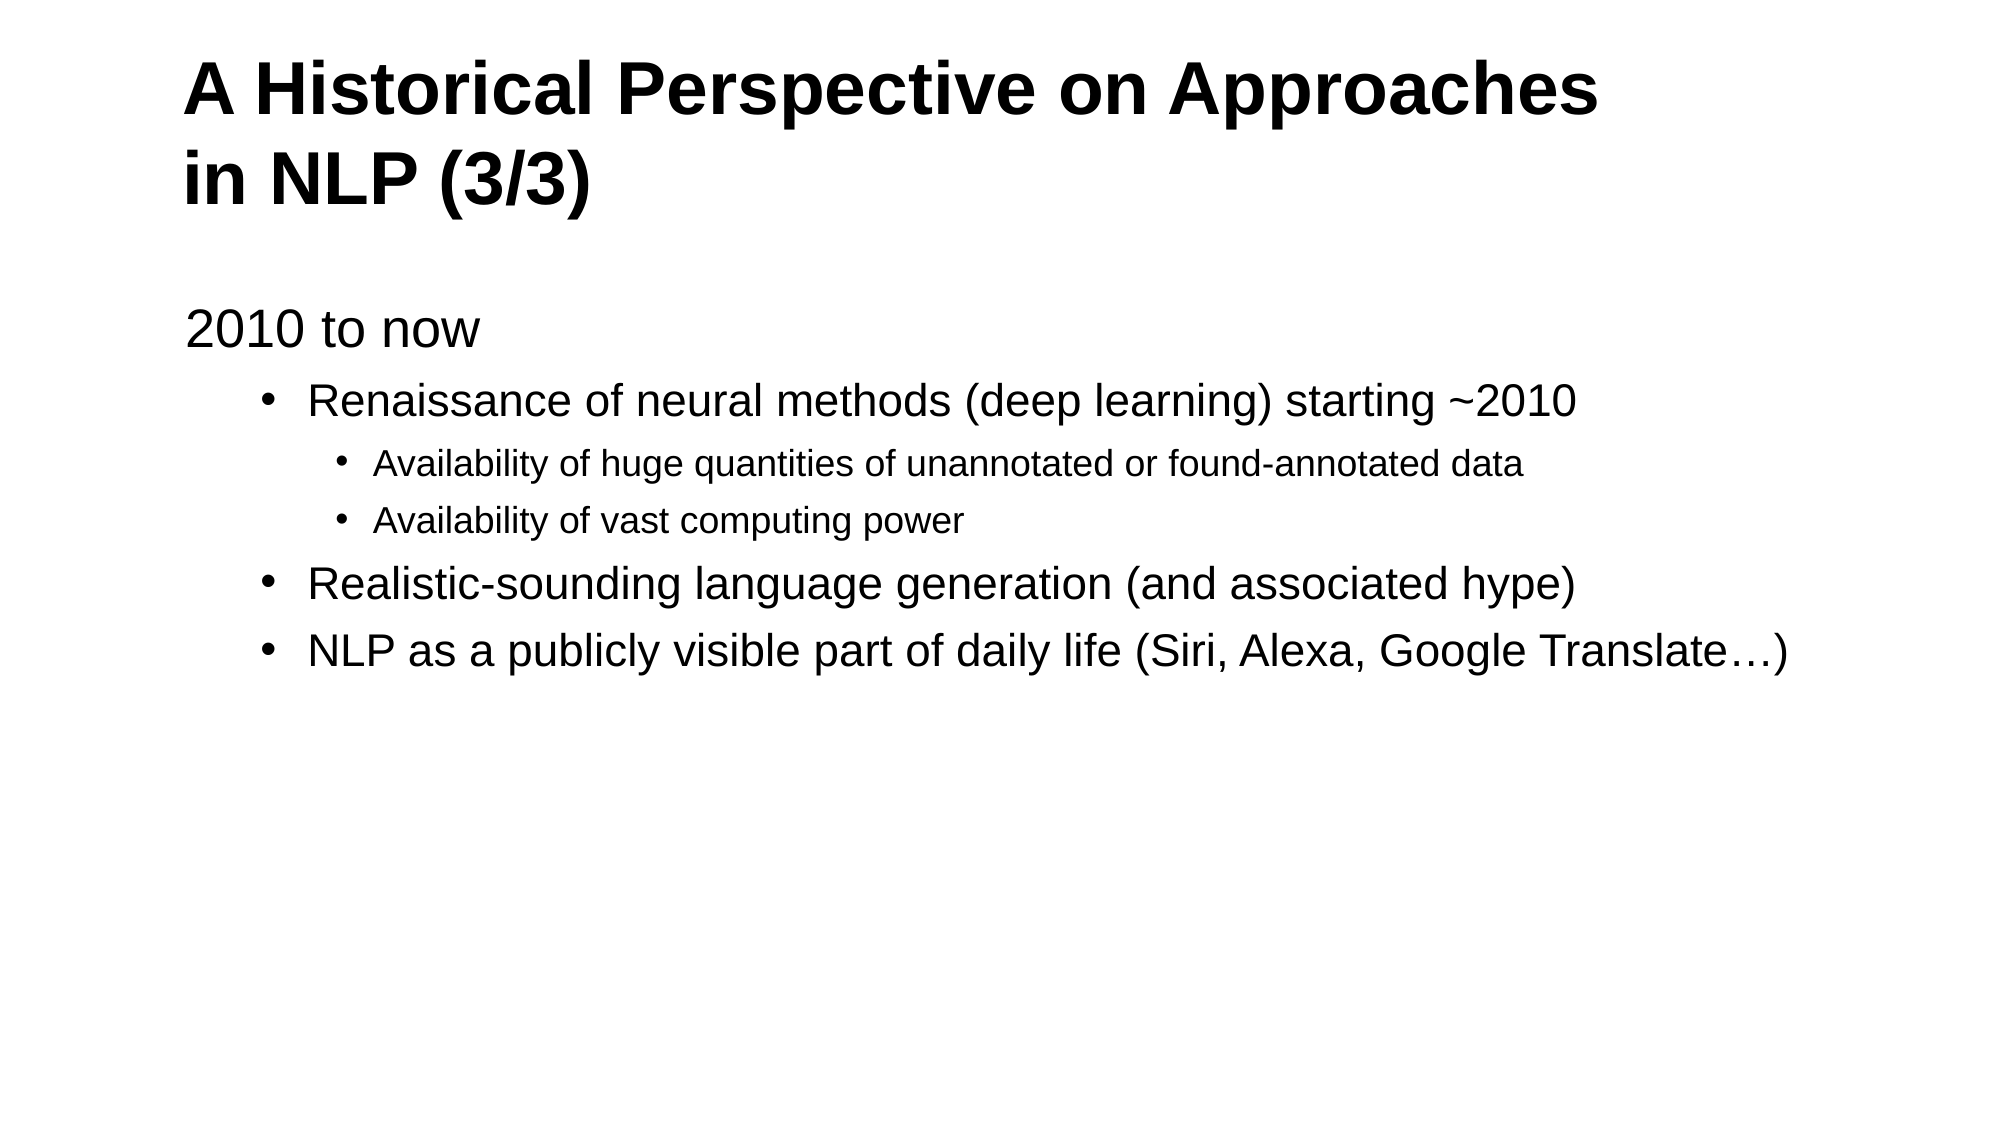

A Historical Perspective on Approaches
in NLP (3/3)
2010 to now
Renaissance of neural methods (deep learning) starting ~2010
Availability of huge quantities of unannotated or found-annotated data
Availability of vast computing power
Realistic-sounding language generation (and associated hype)
NLP as a publicly visible part of daily life (Siri, Alexa, Google Translate…)